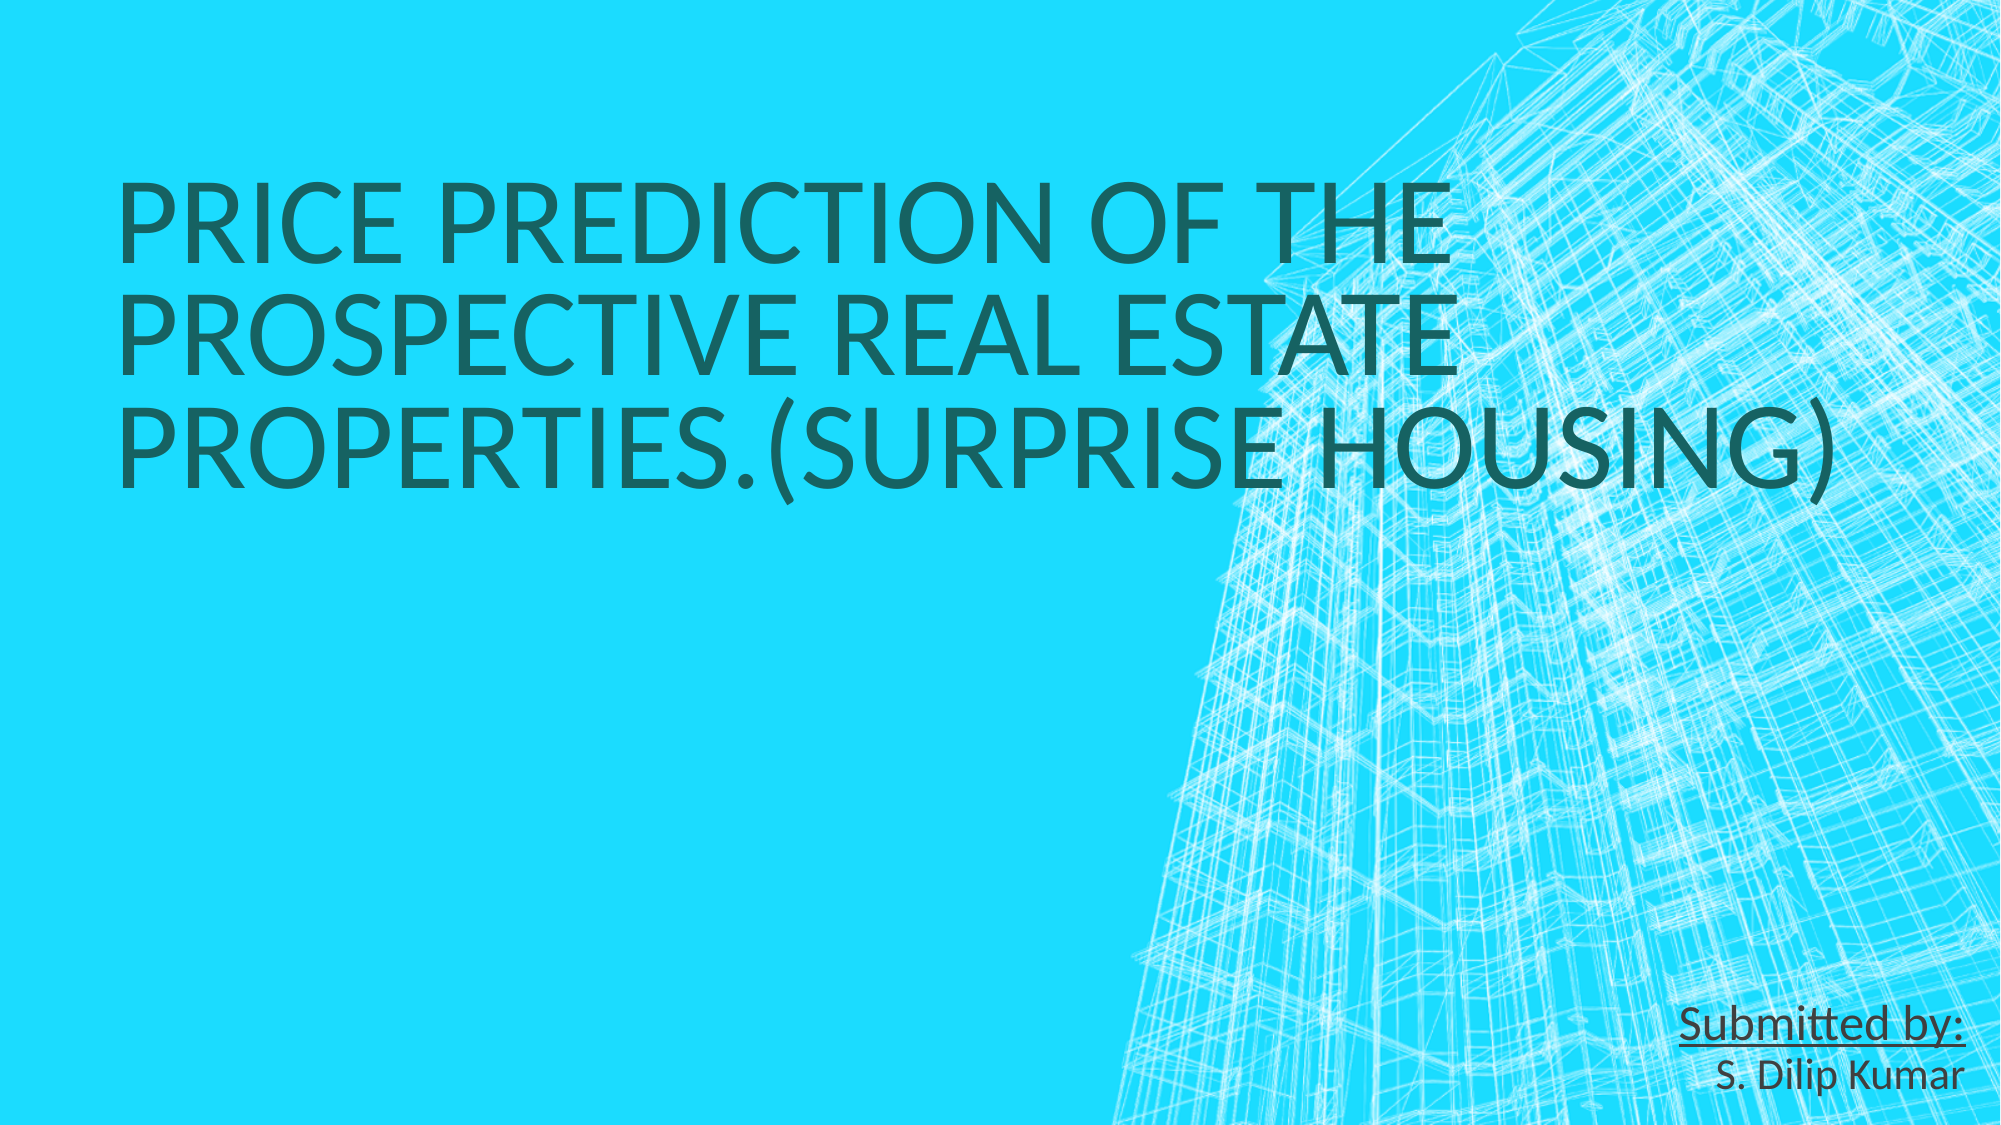

# PRICE PREDICTION OF THE PROSPECTIVE REAL ESTATE PROPERTIES.(Surprise Housing)

Submitted by:
S. Dilip Kumar